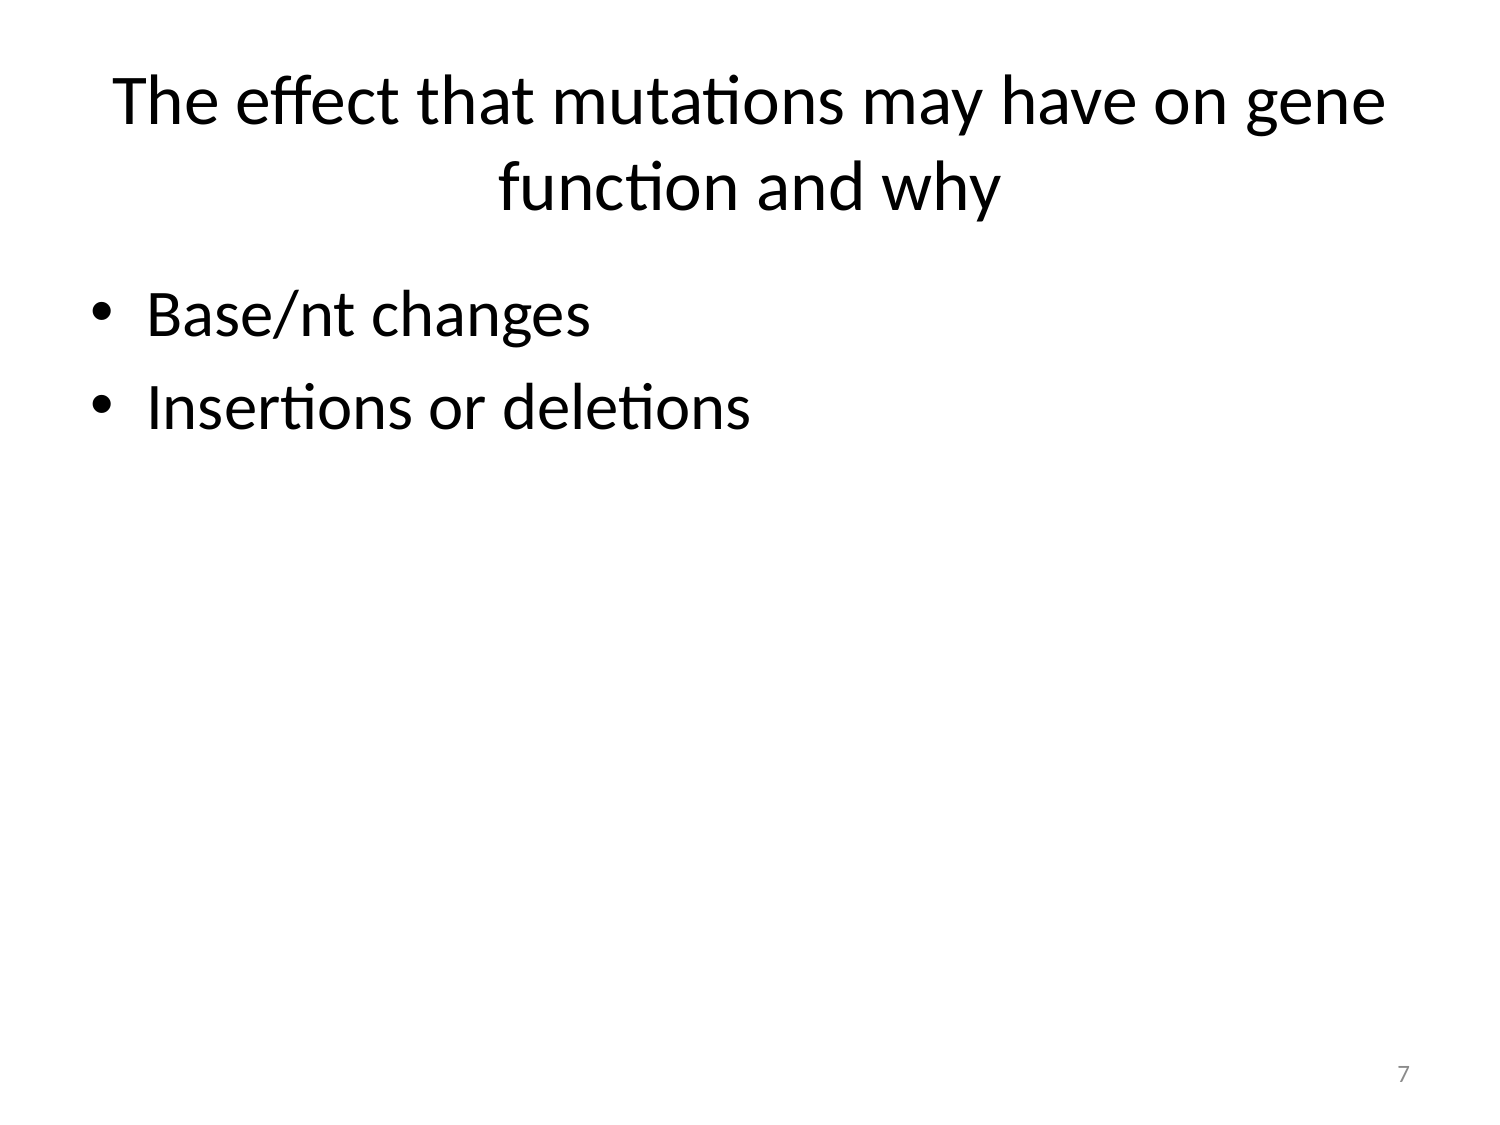

# The effect that mutations may have on gene function and why
Base/nt changes
Insertions or deletions
7